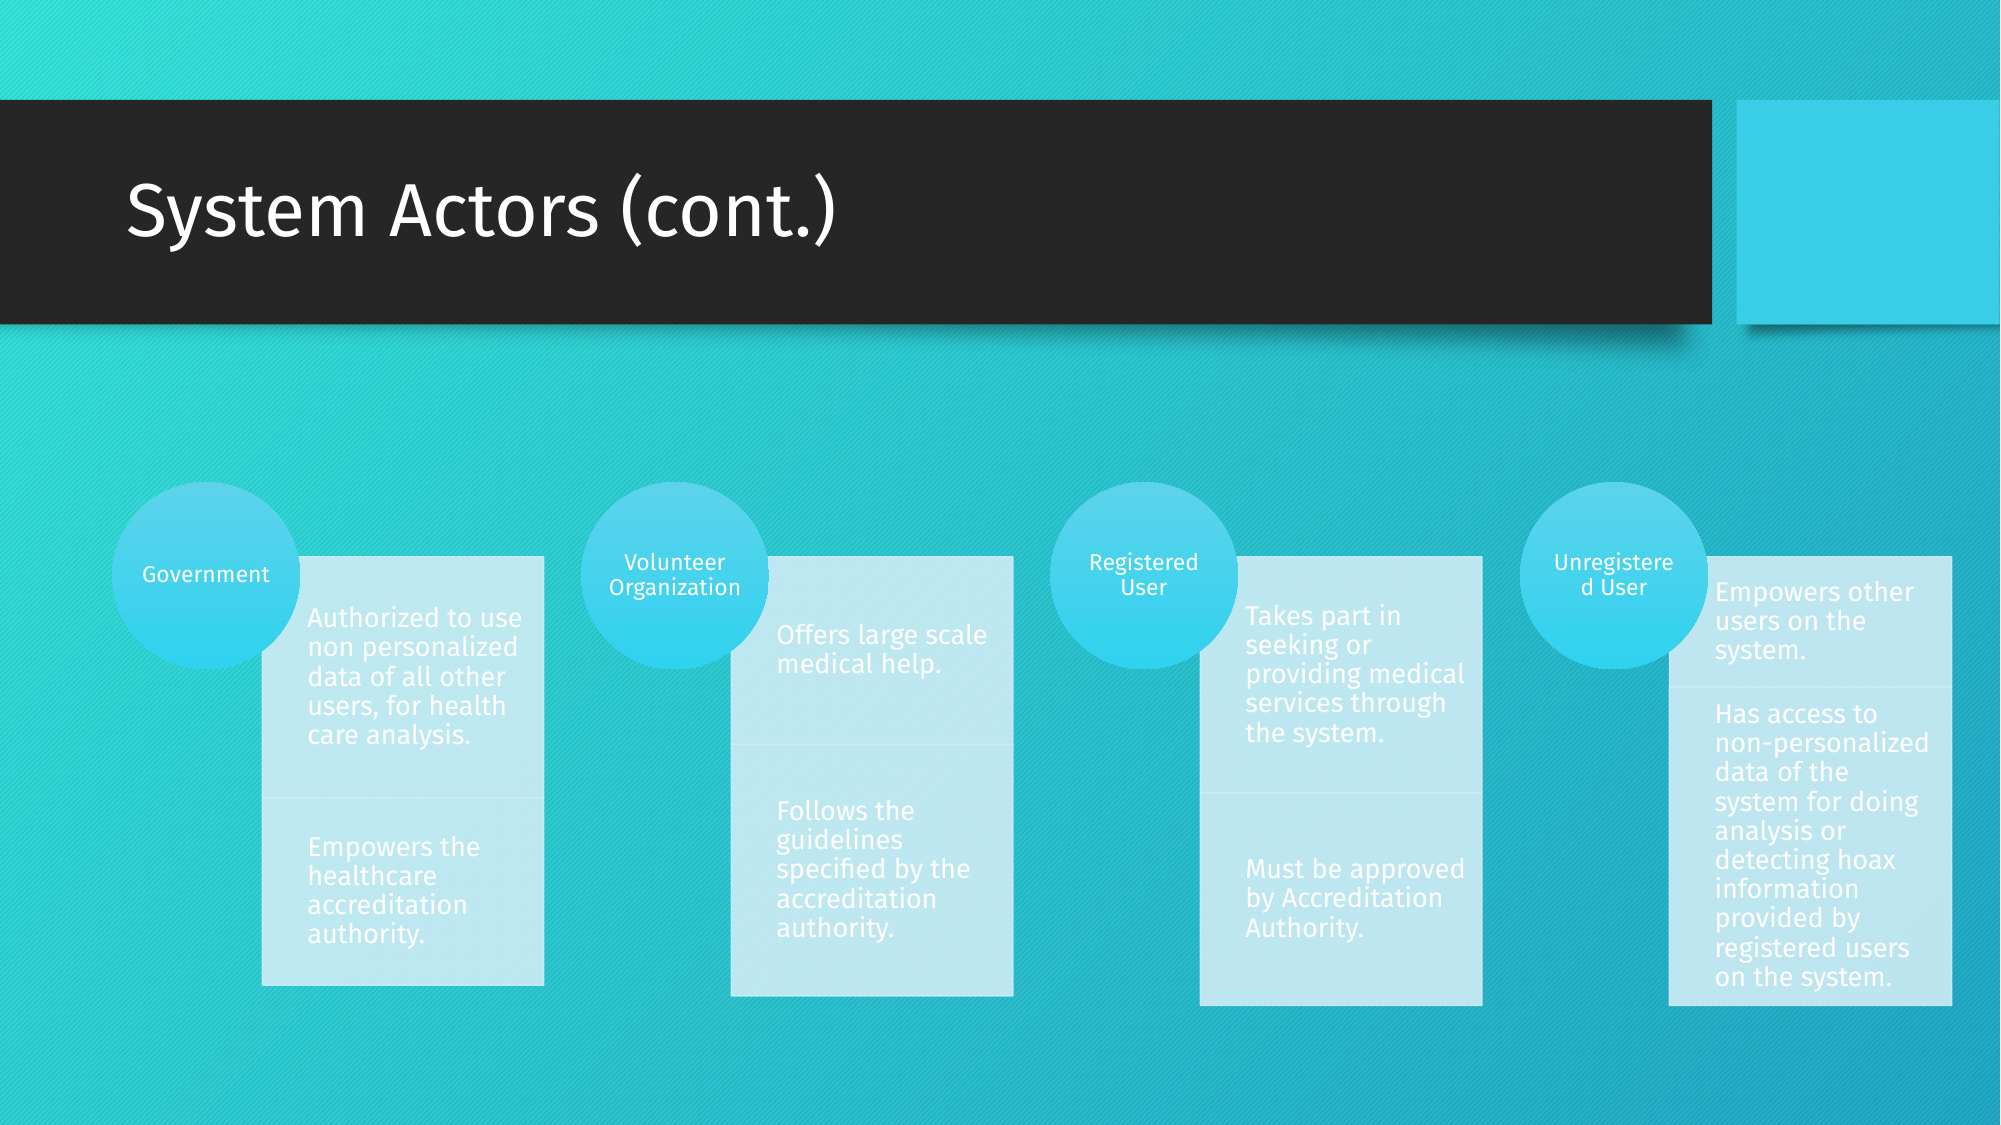

# System Actors (cont.)
Authorized to use non personalized data of all other users, for health care analysis.
Empowers the healthcare accreditation authority.
Government
Offers large scale medical help.
Follows the guidelines specified by the accreditation authority.
Volunteer Organization
Takes part in seeking or providing medical services through the system.
Must be approved by Accreditation Authority.
Registered User
Empowers other users on the system.
Has access to non-personalized data of the system for doing analysis or detecting hoax information provided by registered users on the system.
Unregistered User